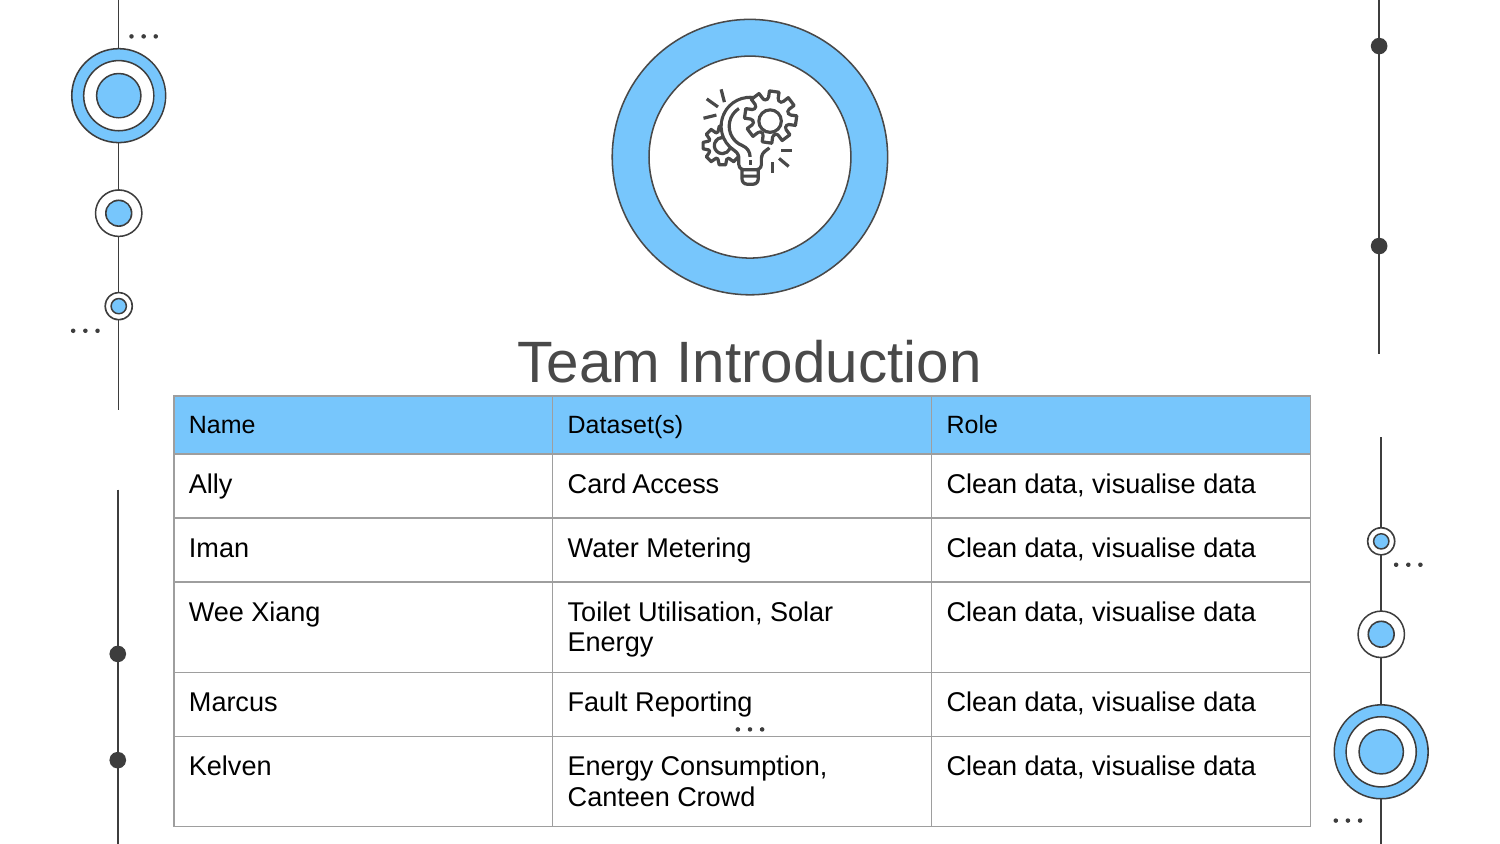

# Team Introduction
| Name | Dataset(s) | Role |
| --- | --- | --- |
| Ally | Card Access | Clean data, visualise data |
| Iman | Water Metering | Clean data, visualise data |
| Wee Xiang | Toilet Utilisation, Solar Energy | Clean data, visualise data |
| Marcus | Fault Reporting | Clean data, visualise data |
| Kelven | Energy Consumption, Canteen Crowd | Clean data, visualise data |